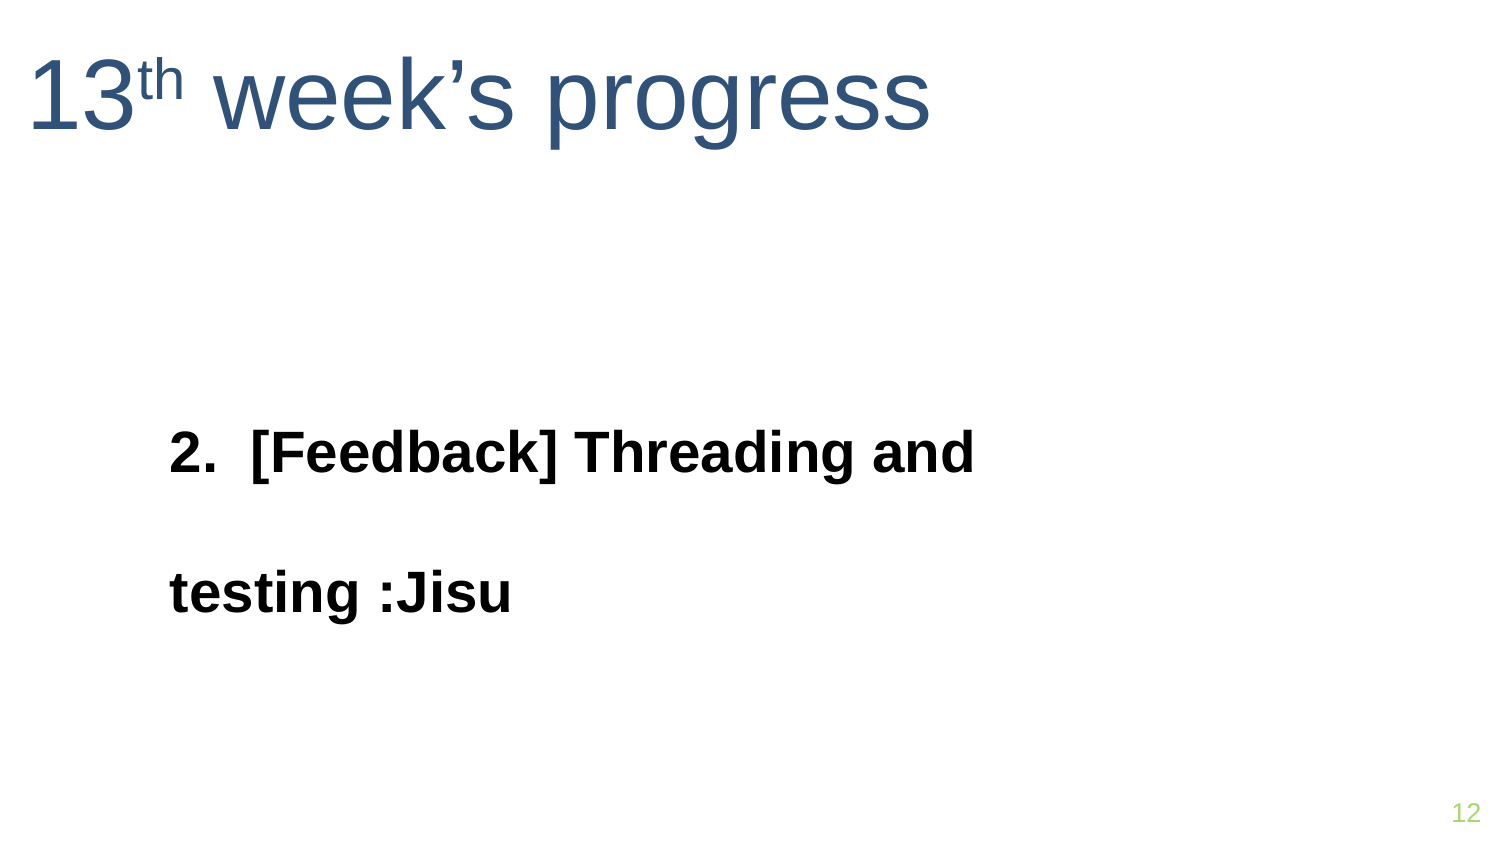

13th week’s progress
2.  [Feedback] Threading and testing :Jisu
12